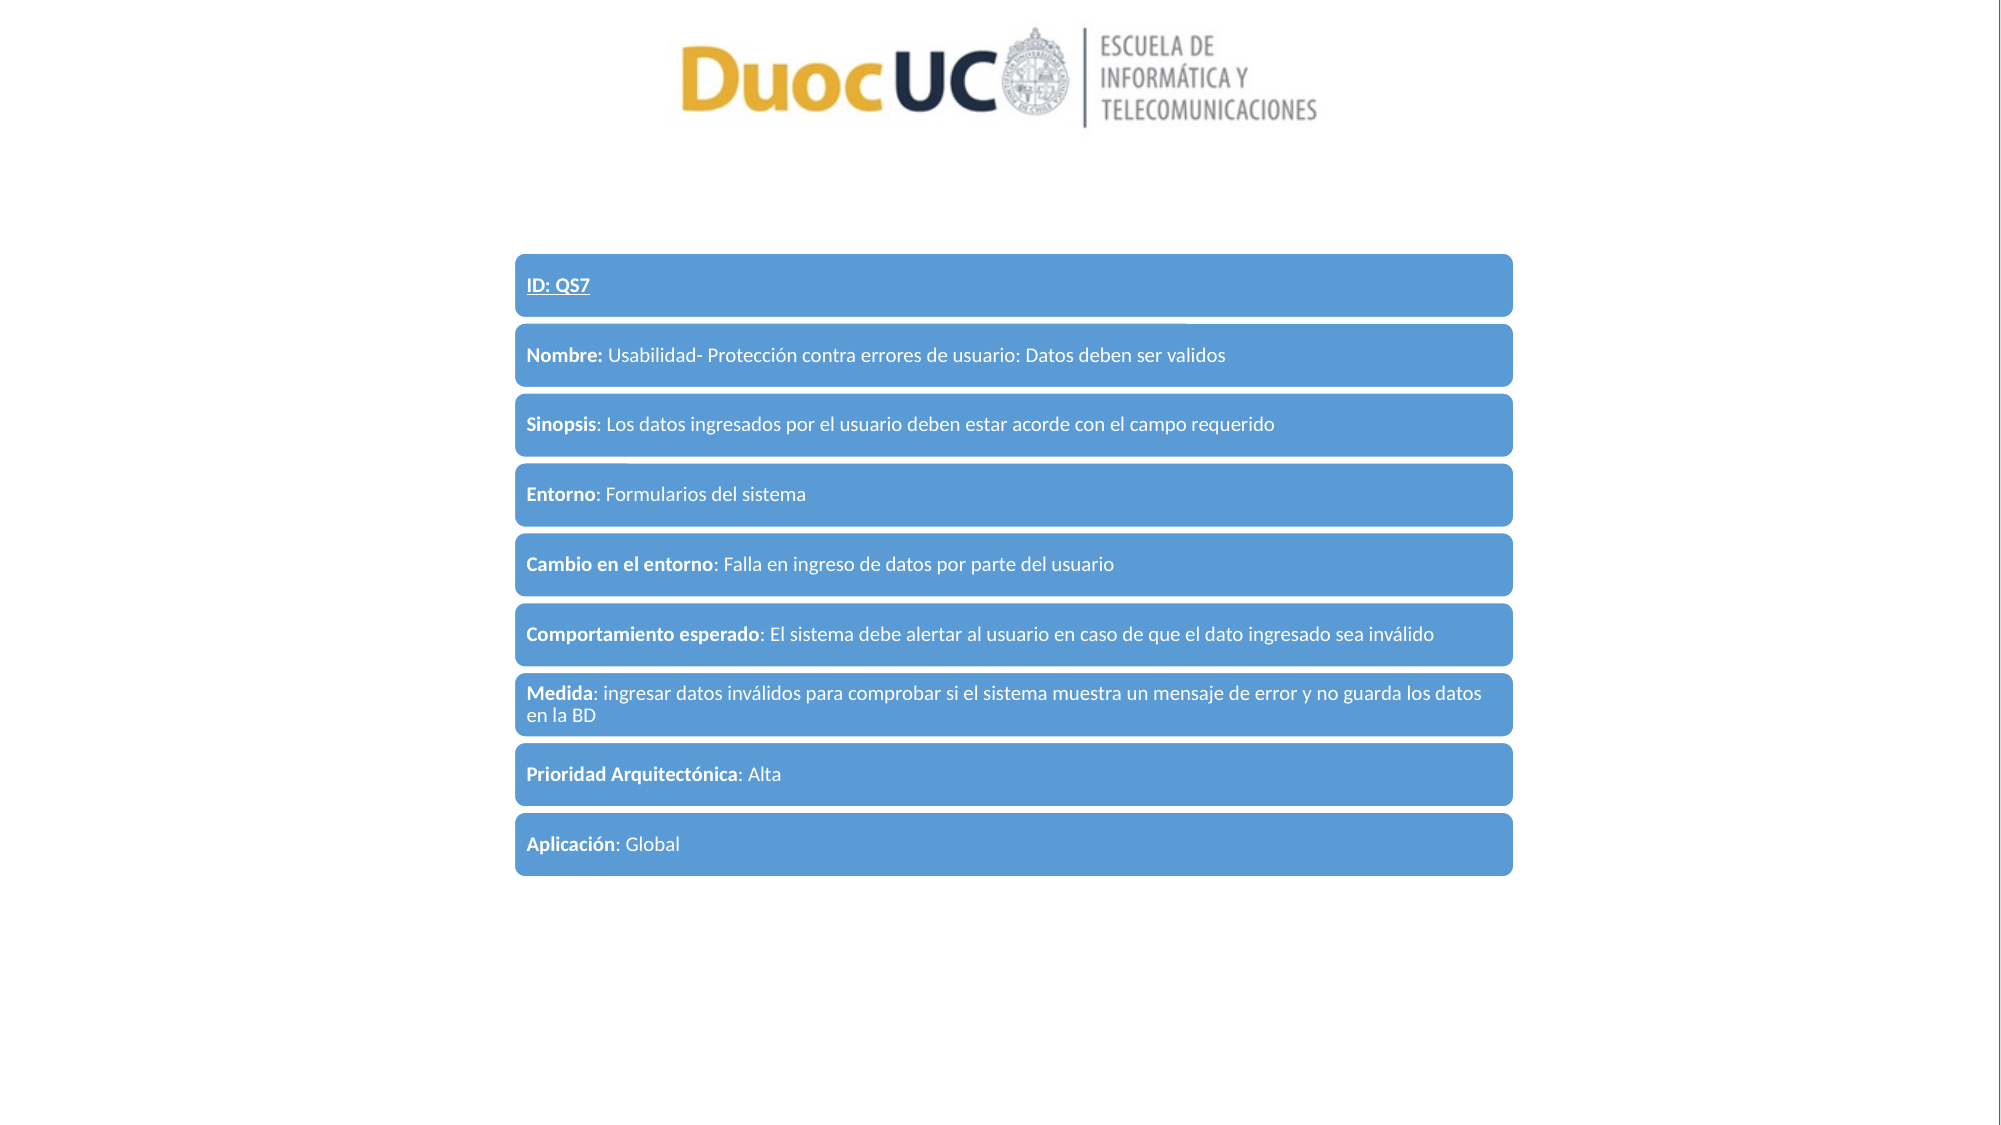

ID: QS7
Nombre: Usabilidad- Protección contra errores de usuario: Datos deben ser validos
Sinopsis: Los datos ingresados por el usuario deben estar acorde con el campo requerido
Entorno: Formularios del sistema
Cambio en el entorno: Falla en ingreso de datos por parte del usuario
Comportamiento esperado: El sistema debe alertar al usuario en caso de que el dato ingresado sea inválido
Medida: ingresar datos inválidos para comprobar si el sistema muestra un mensaje de error y no guarda los datos en la BD
Prioridad Arquitectónica: Alta
Aplicación: Global